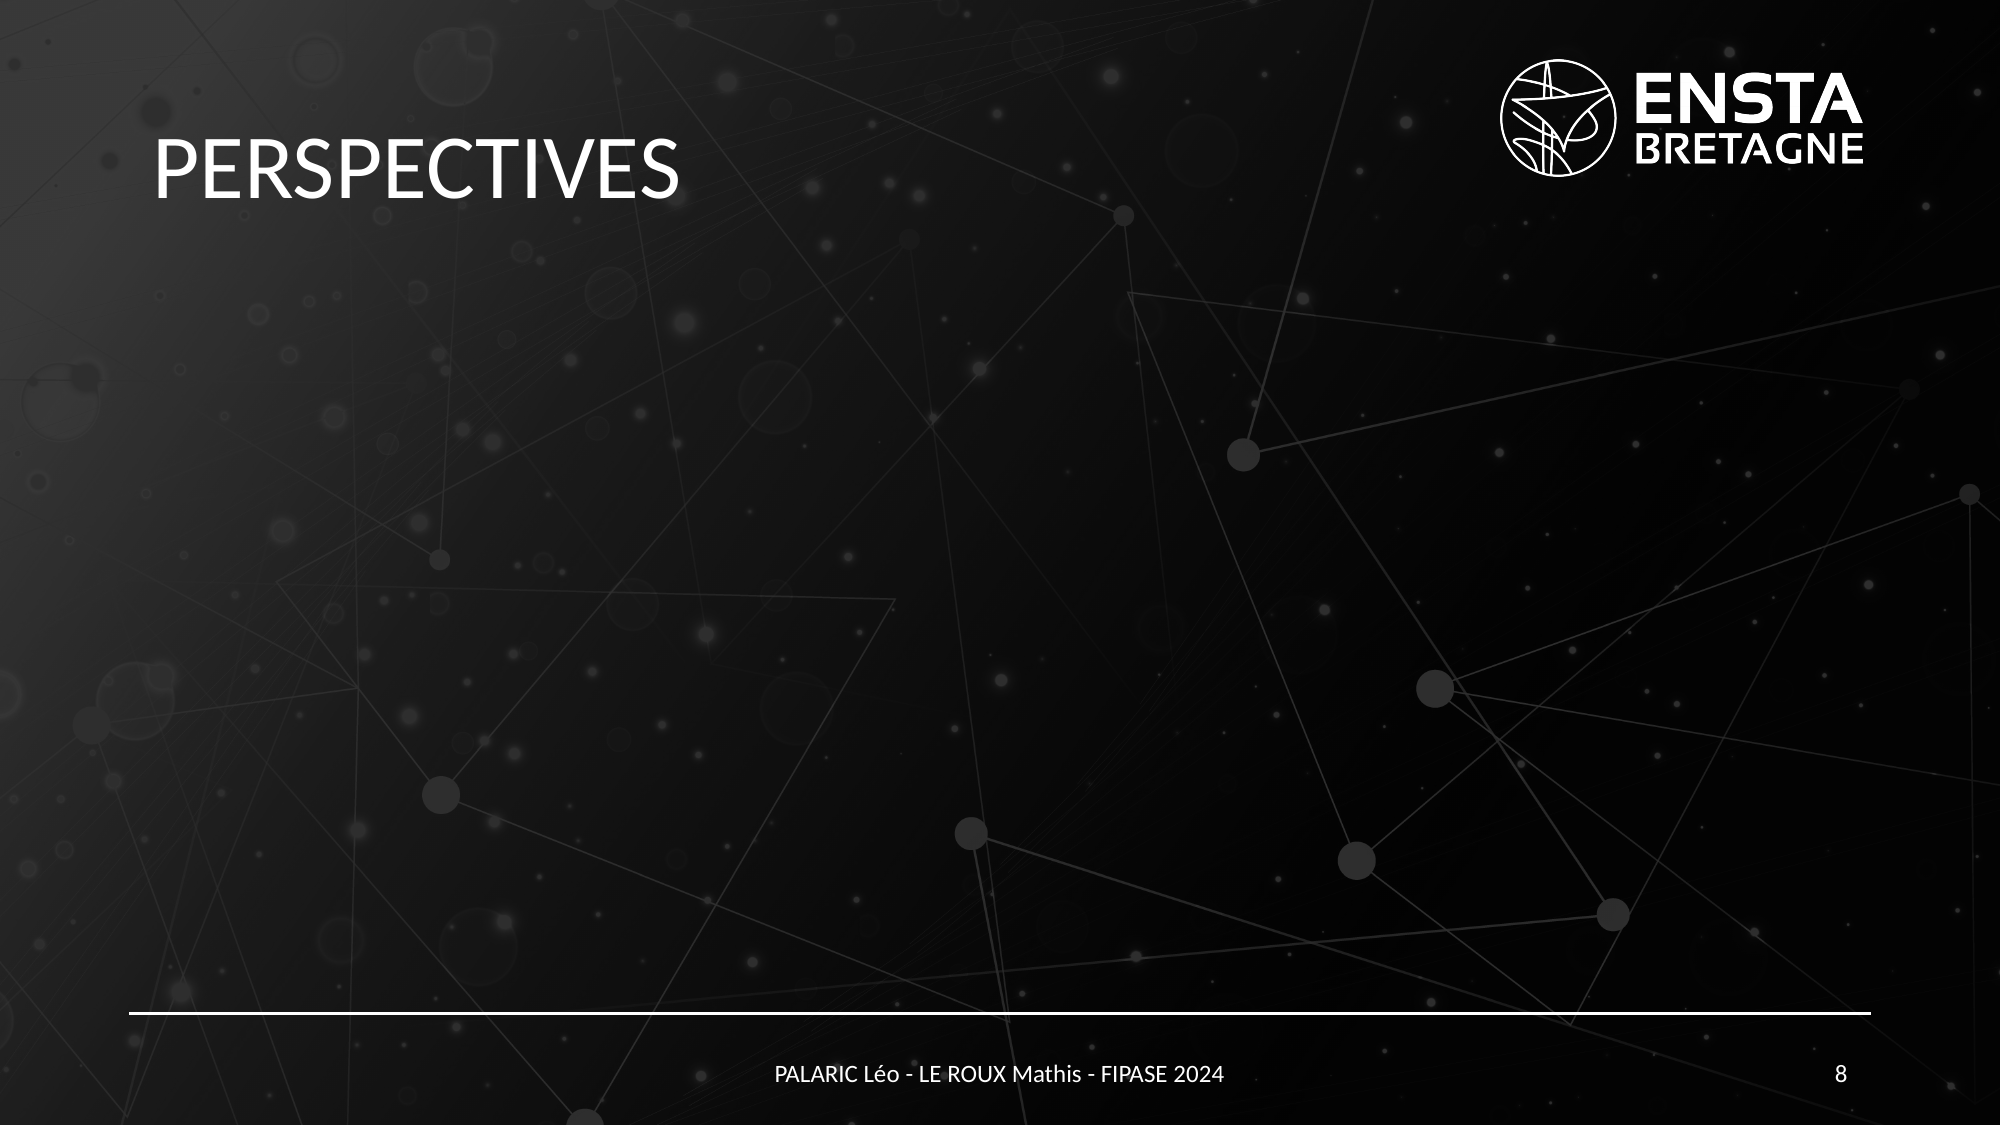

# PERSPECTIVES

PALARIC Léo - LE ROUX Mathis - FIPASE 2024
8